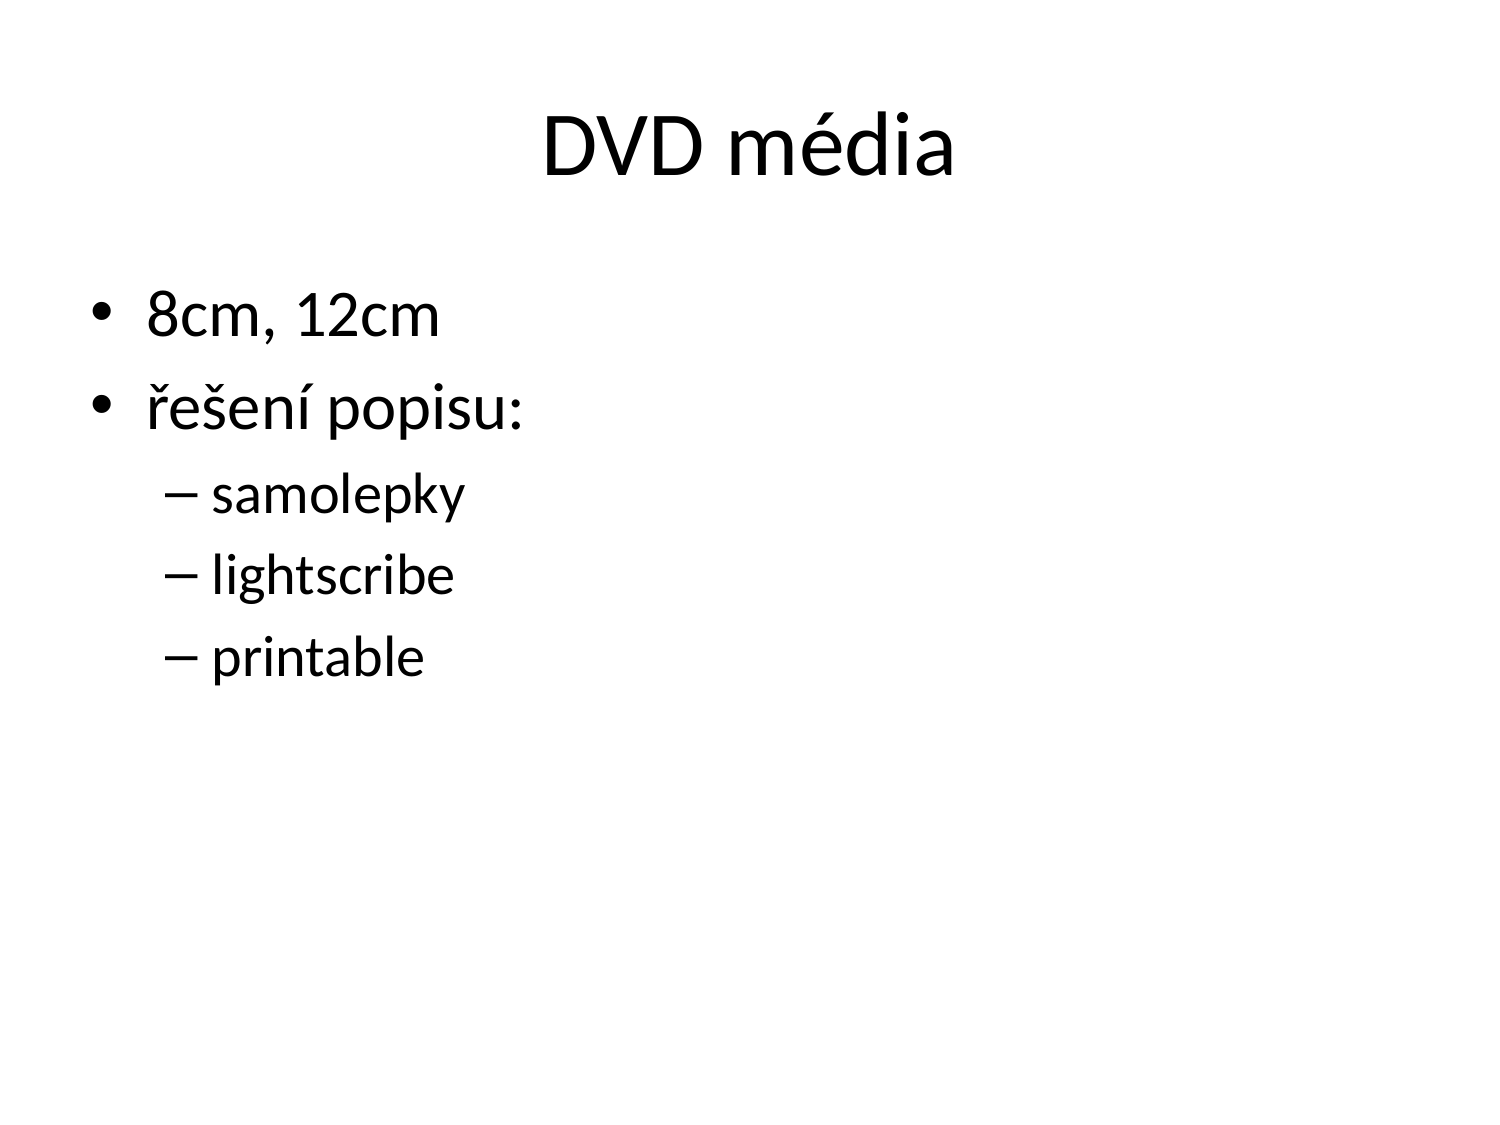

# DVD média
8cm, 12cm
řešení popisu:
samolepky
lightscribe
printable